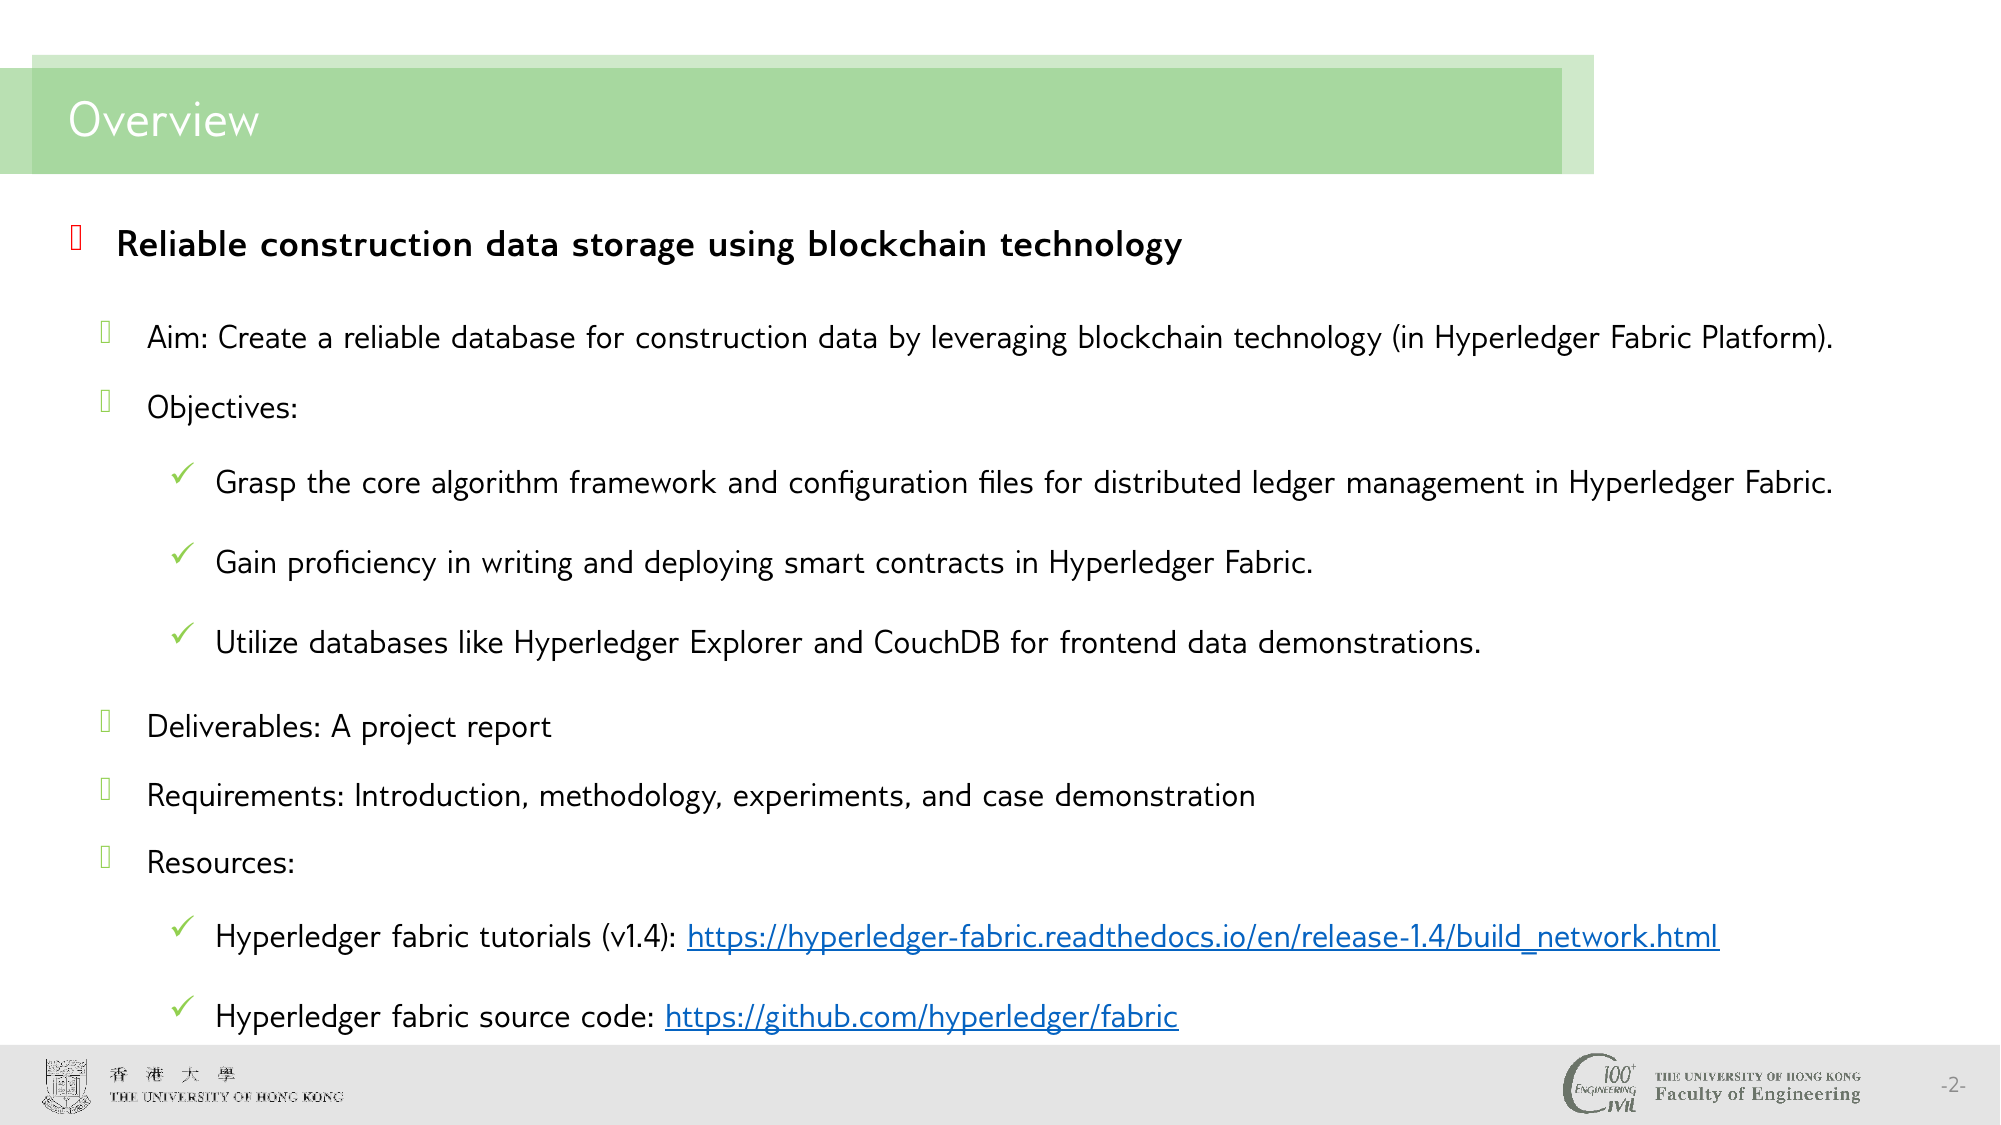

# Overview
Reliable construction data storage using blockchain technology
Aim: Create a reliable database for construction data by leveraging blockchain technology (in Hyperledger Fabric Platform).
Objectives:
Grasp the core algorithm framework and configuration files for distributed ledger management in Hyperledger Fabric.
Gain proficiency in writing and deploying smart contracts in Hyperledger Fabric.
Utilize databases like Hyperledger Explorer and CouchDB for frontend data demonstrations.
Deliverables: A project report
Requirements: Introduction, methodology, experiments, and case demonstration
Resources:
Hyperledger fabric tutorials (v1.4): https://hyperledger-fabric.readthedocs.io/en/release-1.4/build_network.html
Hyperledger fabric source code: https://github.com/hyperledger/fabric
-2-